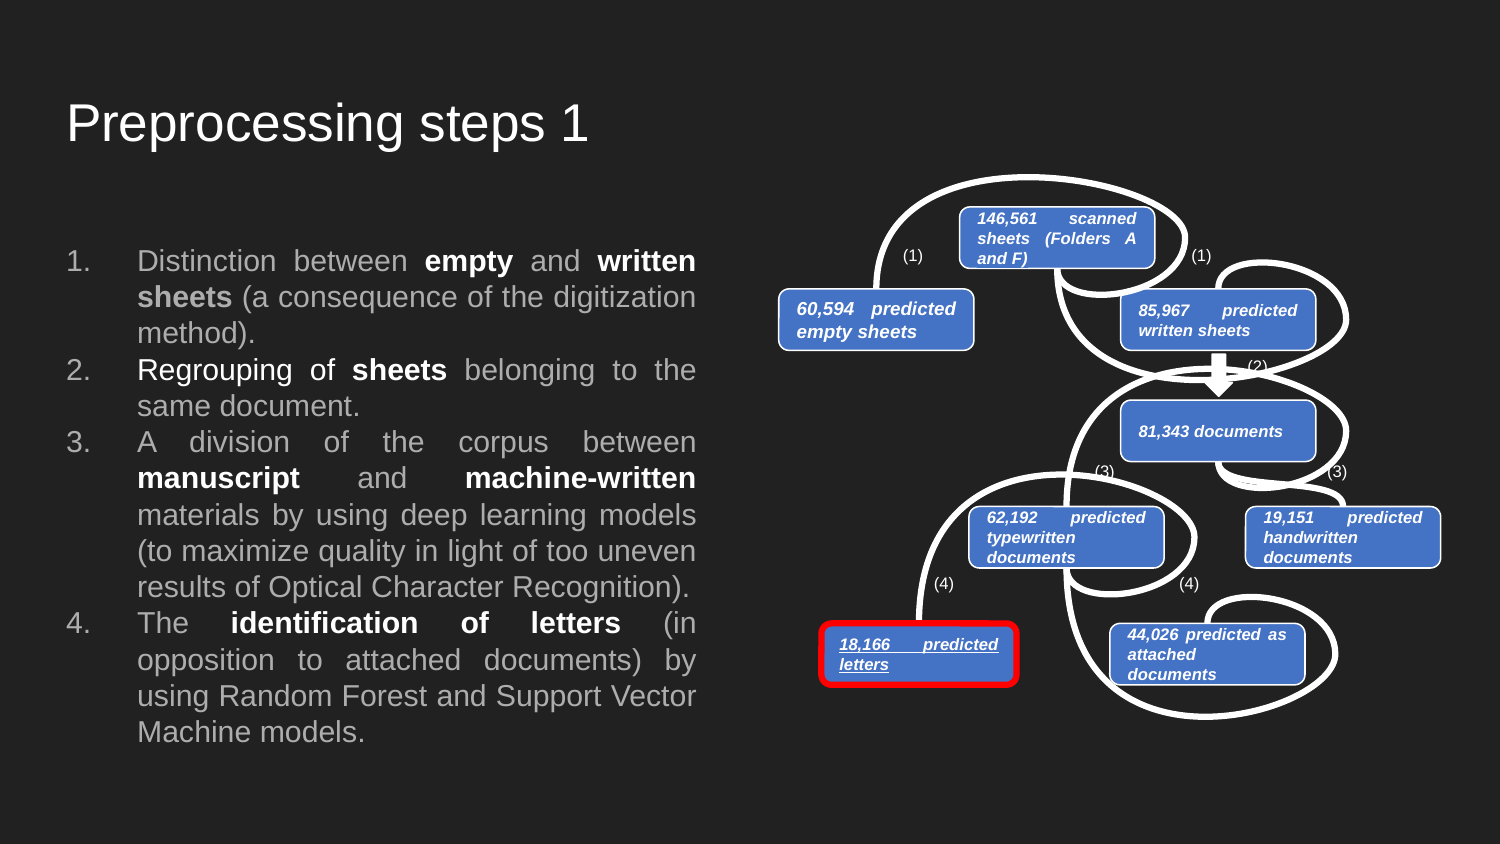

# Preprocessing steps 1
146,561 scanned sheets (Folders A and F)
Distinction between empty and written sheets (a consequence of the digitization method).
Regrouping of sheets belonging to the same document.
A division of the corpus between manuscript and machine-written materials by using deep learning models (to maximize quality in light of too uneven results of Optical Character Recognition).
The identification of letters (in opposition to attached documents) by using Random Forest and Support Vector Machine models.

(1)
(1)
60,594 predicted empty sheets
85,967 predicted written sheets
(2)

81,343 documents
(3)
(3)
62,192 predicted typewritten documents
19,151 predicted handwritten documents
(4)
(4)
18,166 predicted letters
44,026 predicted as attached documents